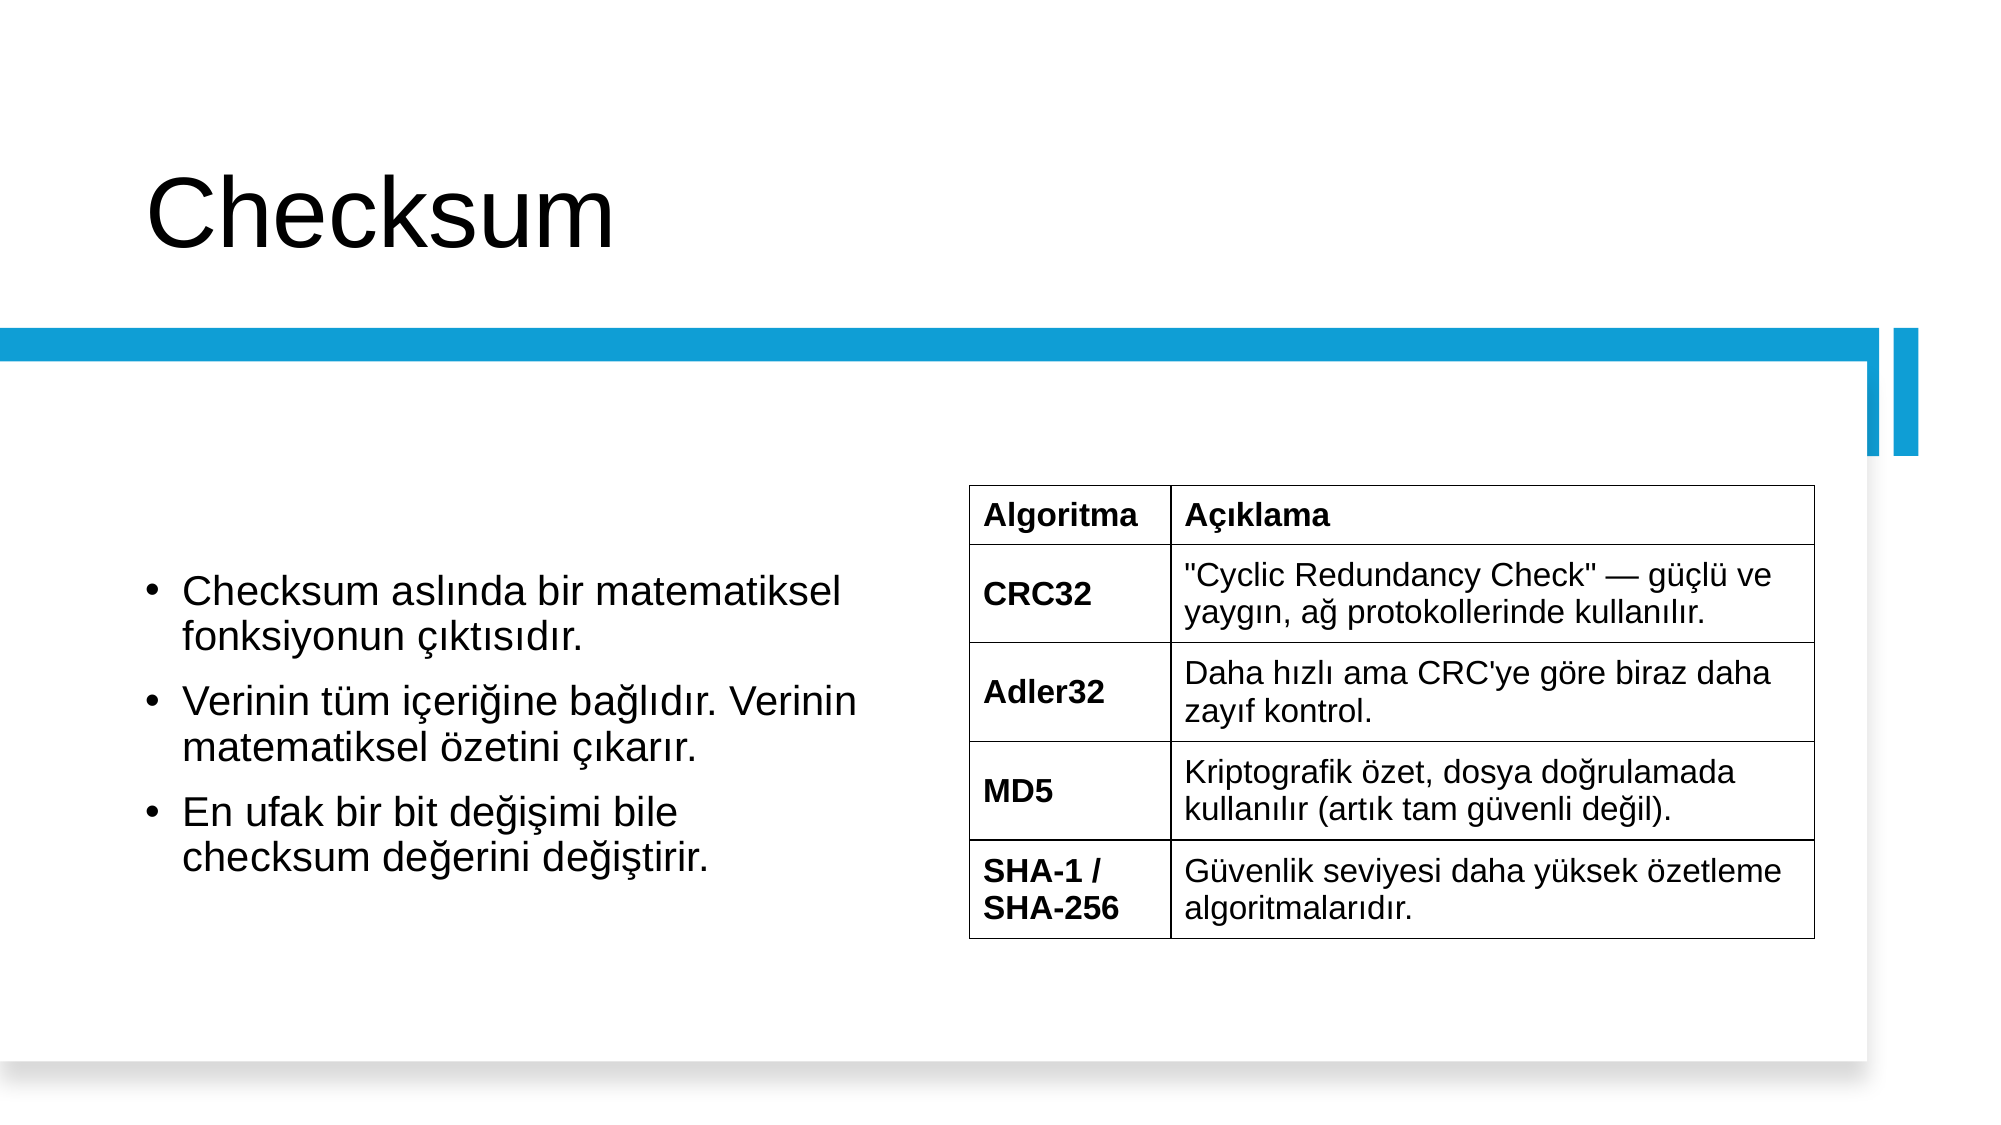

# Checksum

Checksum aslında bir matematiksel fonksiyonun çıktısıdır.
Verinin tüm içeriğine bağlıdır. Verinin matematiksel özetini çıkarır.
En ufak bir bit değişimi bile checksum değerini değiştirir.
| Algoritma | Açıklama |
| --- | --- |
| CRC32 | "Cyclic Redundancy Check" — güçlü ve yaygın, ağ protokollerinde kullanılır. |
| Adler32 | Daha hızlı ama CRC'ye göre biraz daha zayıf kontrol. |
| MD5 | Kriptografik özet, dosya doğrulamada kullanılır (artık tam güvenli değil). |
| SHA-1 / SHA-256 | Güvenlik seviyesi daha yüksek özetleme algoritmalarıdır. |